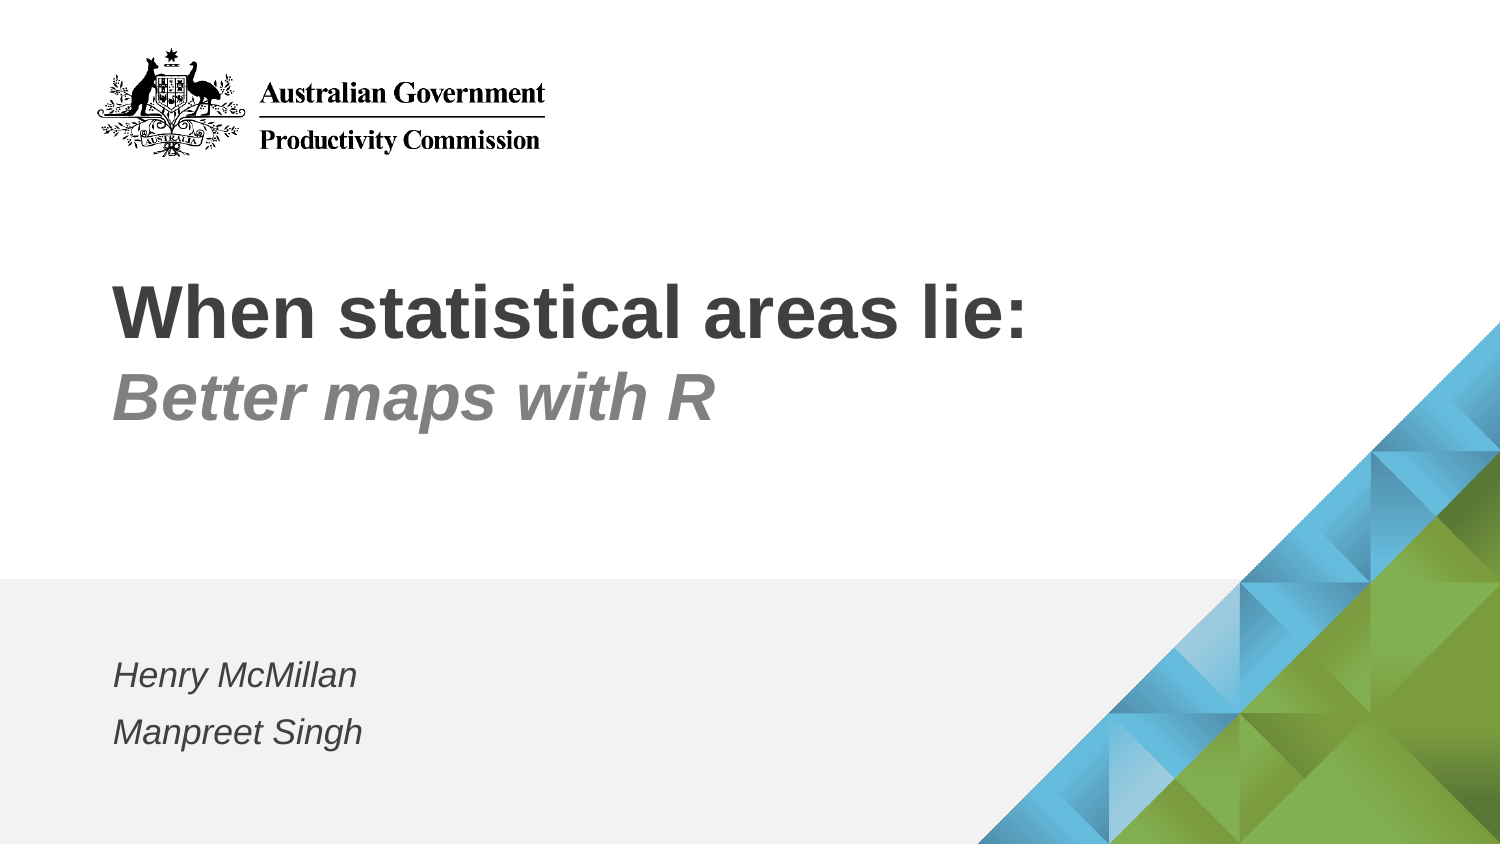

# When statistical areas lie: Better maps with R
Henry McMillan
Manpreet Singh